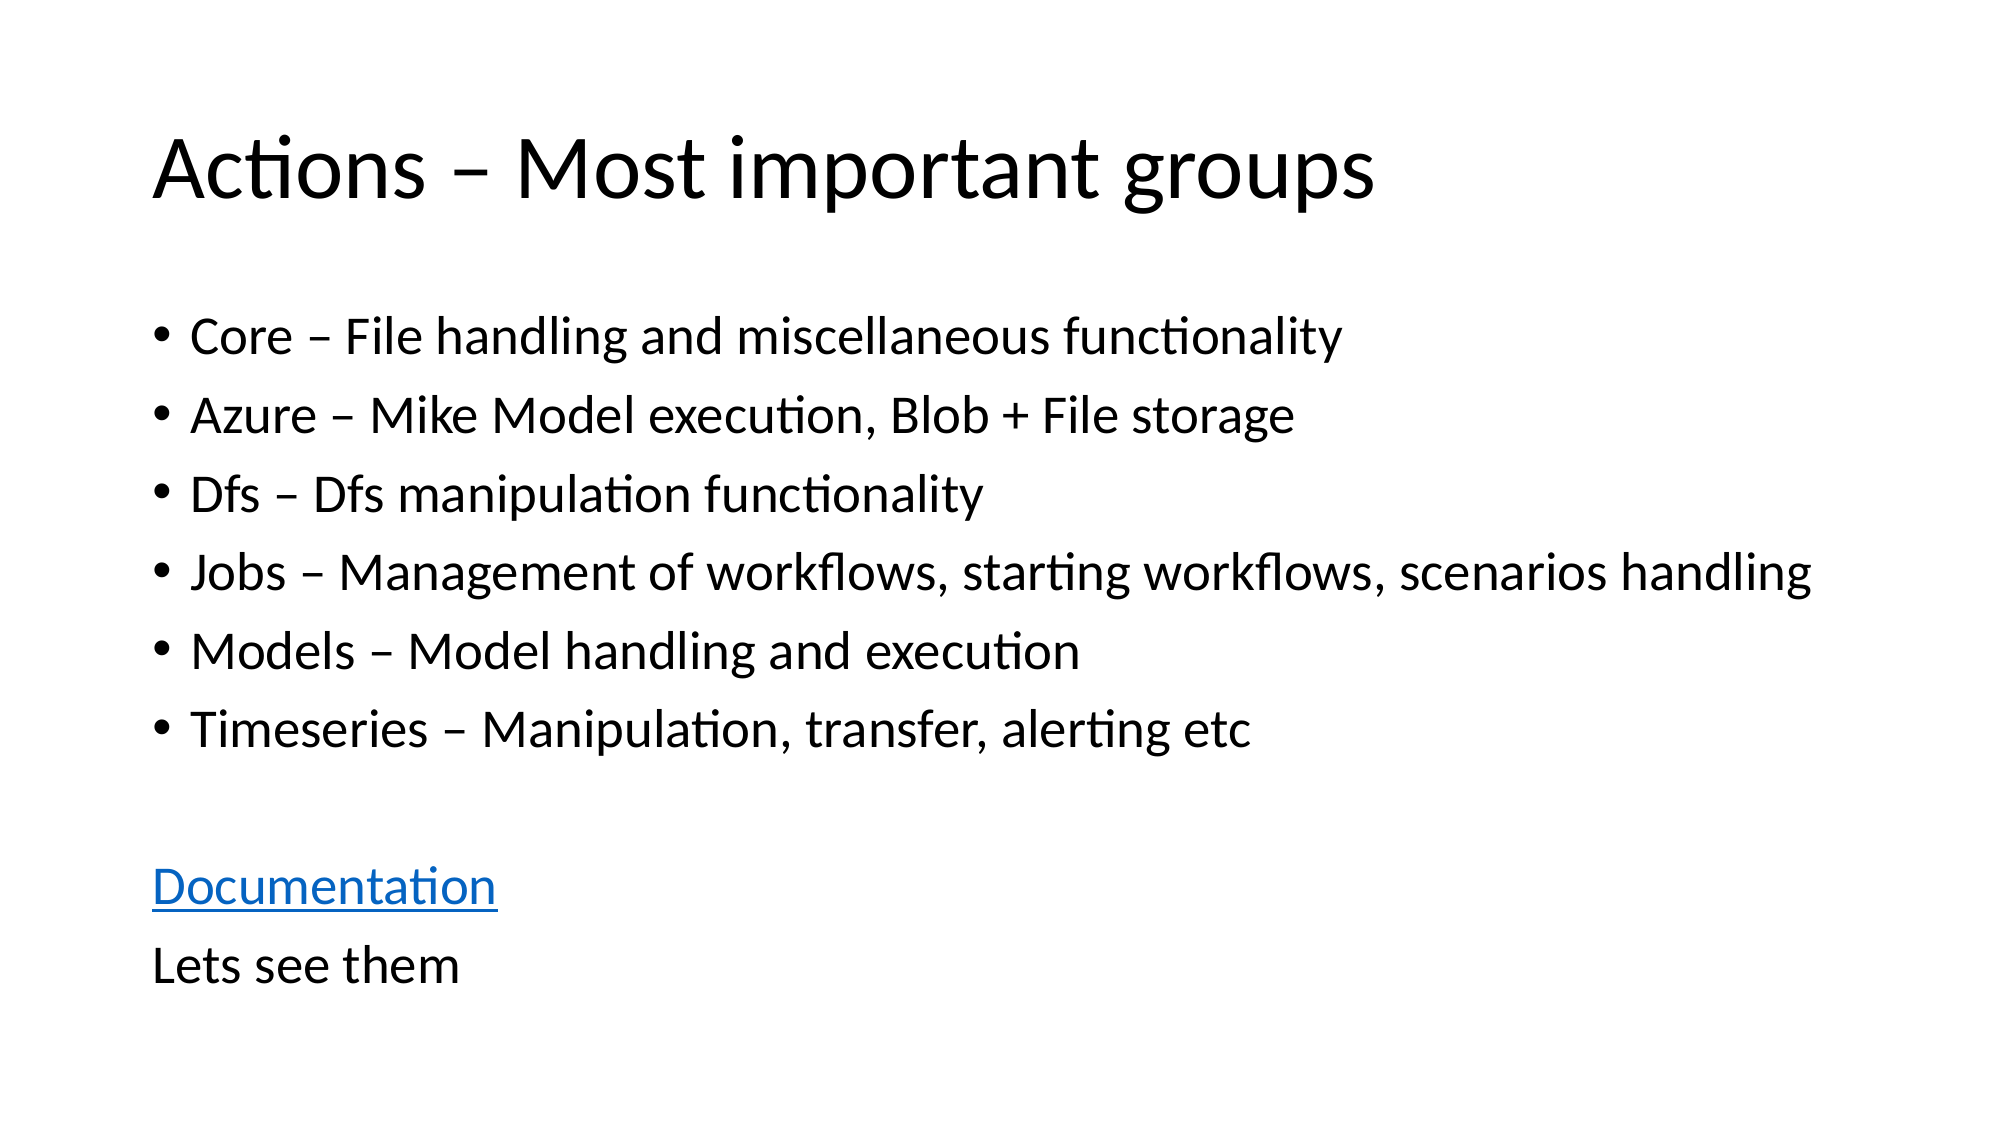

# Actions – Most important groups

Core – File handling and miscellaneous functionality
Azure – Mike Model execution, Blob + File storage
Dfs – Dfs manipulation functionality
Jobs – Management of workflows, starting workflows, scenarios handling
Models – Model handling and execution
Timeseries – Manipulation, transfer, alerting etc

Documentation
Lets see them